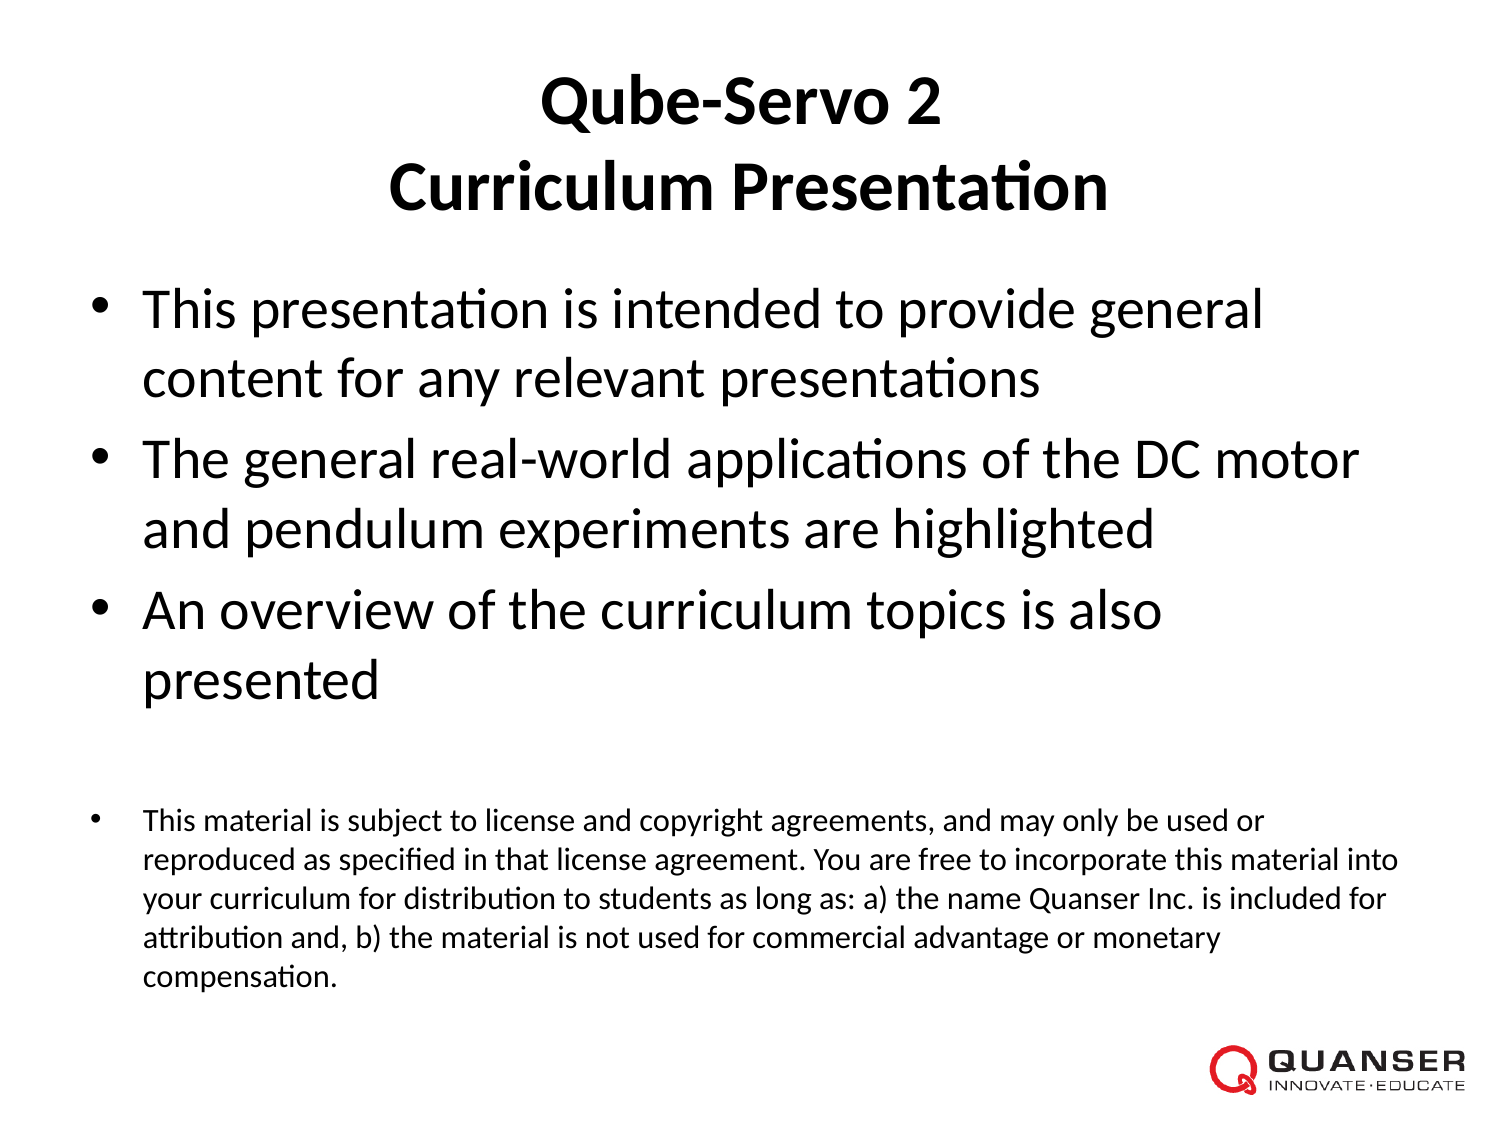

# Qube-Servo 2 Curriculum Presentation
This presentation is intended to provide general content for any relevant presentations
The general real-world applications of the DC motor and pendulum experiments are highlighted
An overview of the curriculum topics is also presented

This material is subject to license and copyright agreements, and may only be used or reproduced as specified in that license agreement. You are free to incorporate this material into your curriculum for distribution to students as long as: a) the name Quanser Inc. is included for attribution and, b) the material is not used for commercial advantage or monetary compensation.